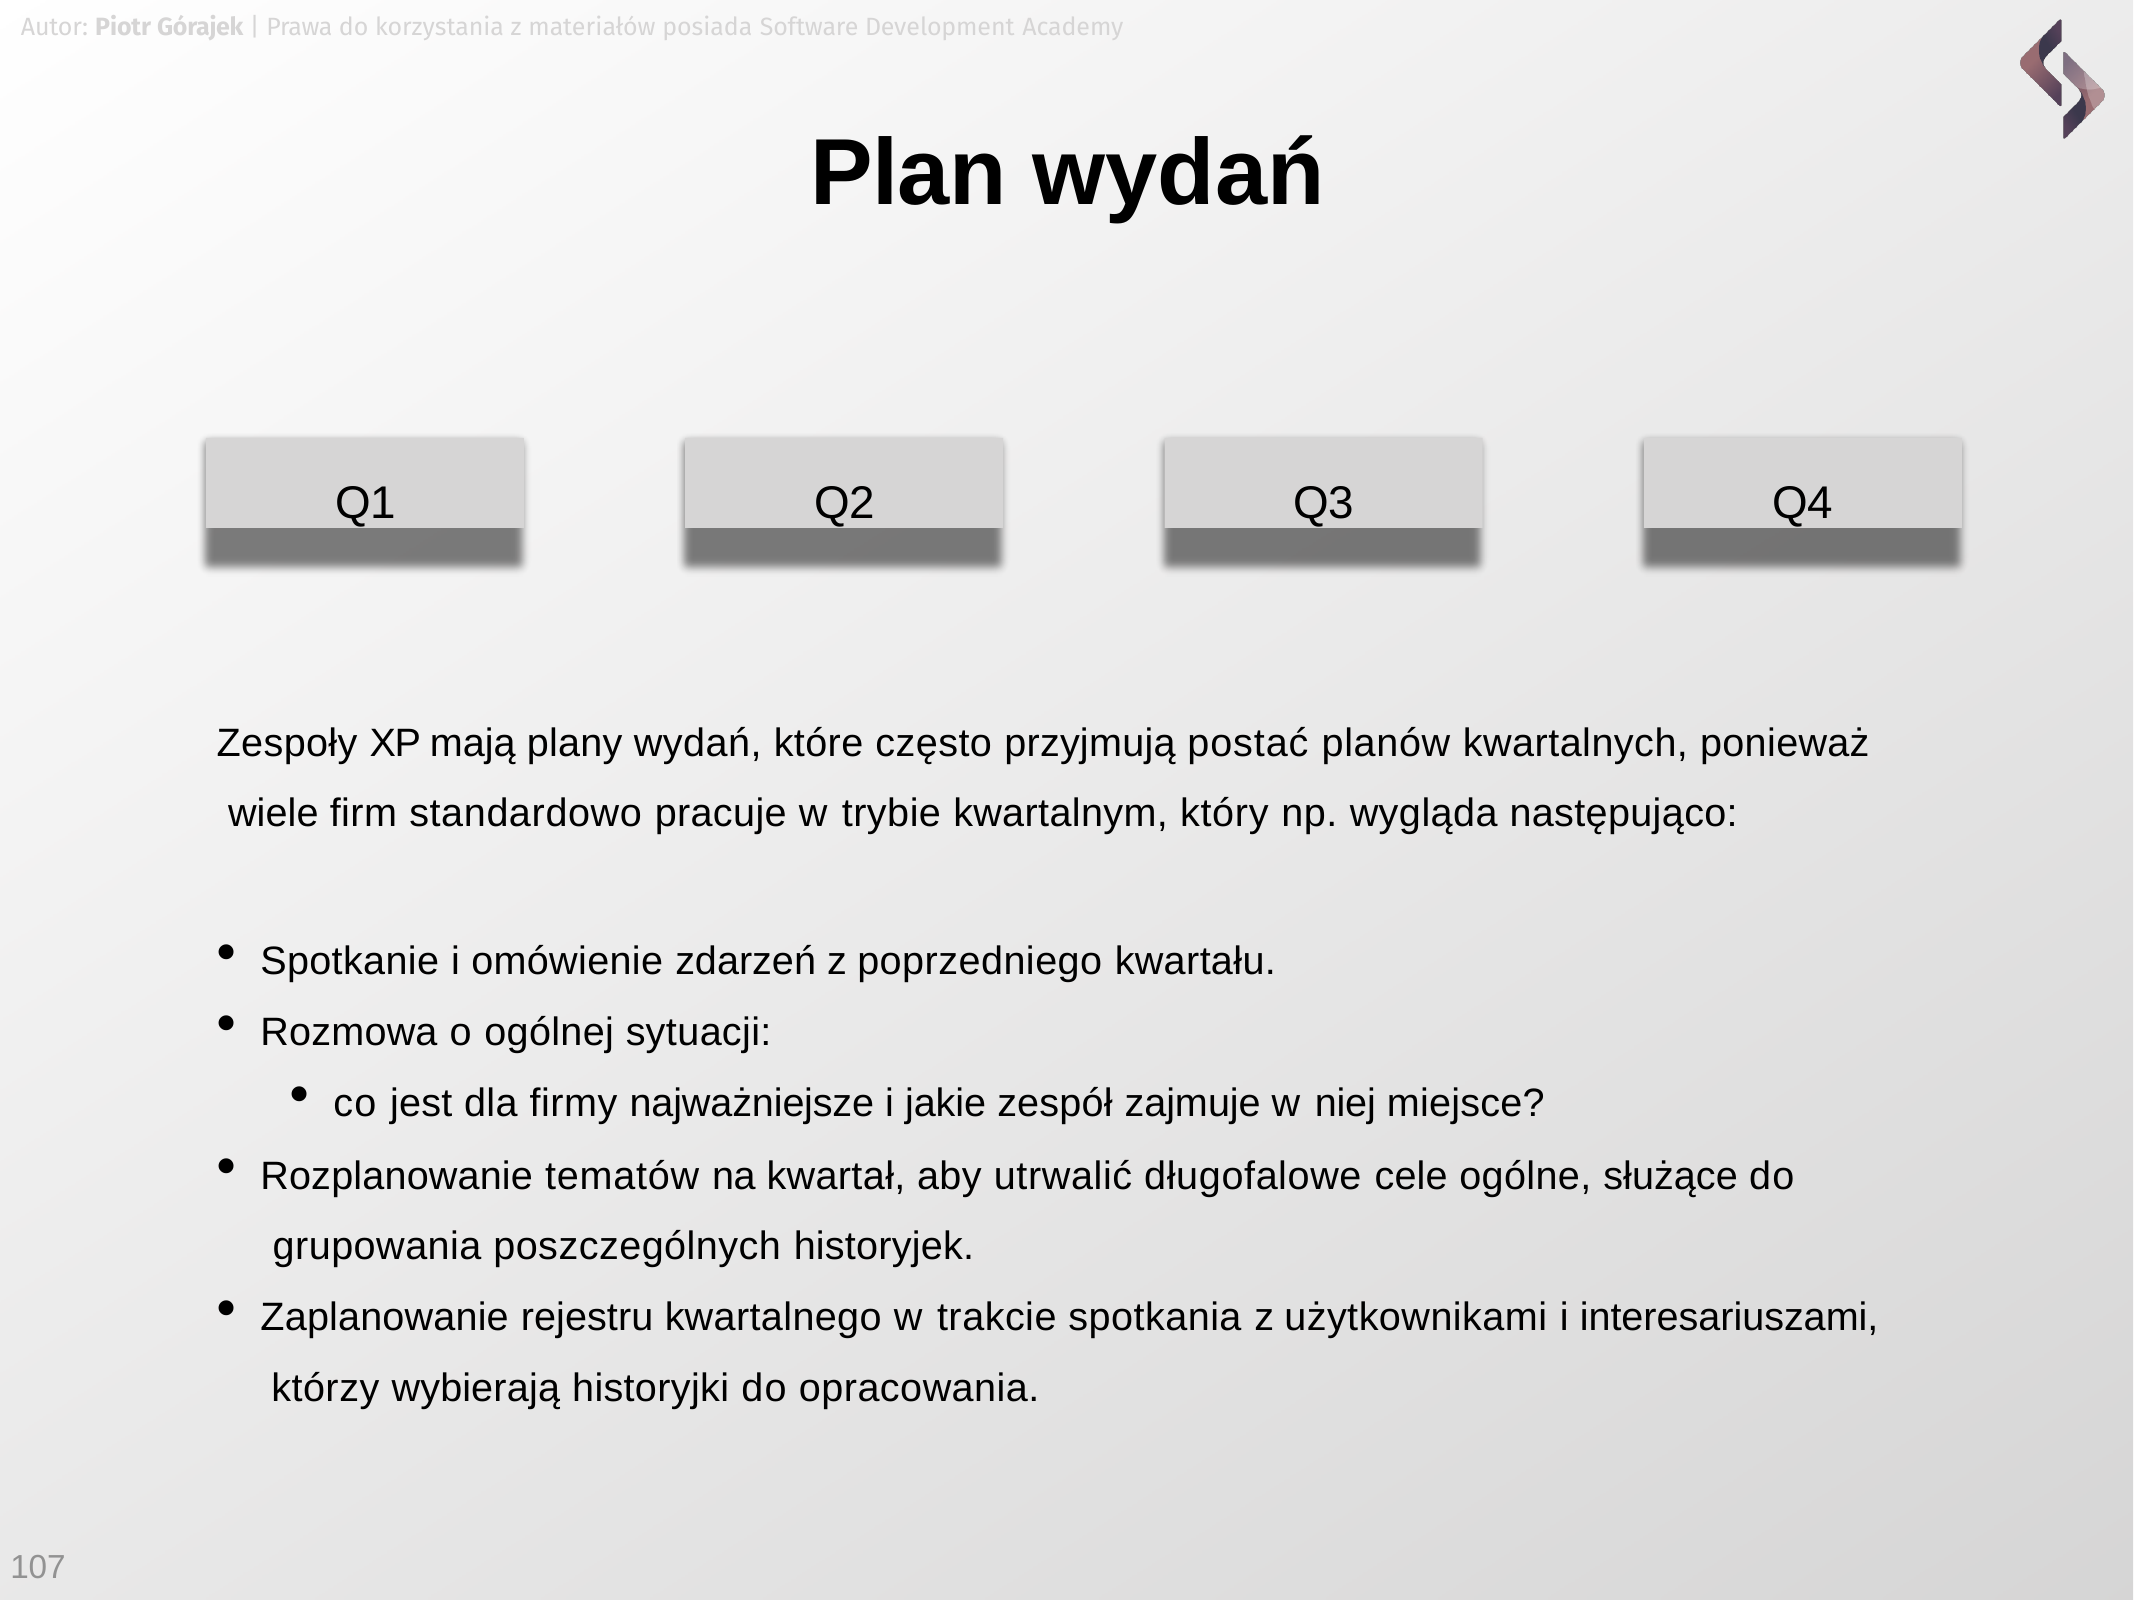

Autor: Piotr Górajek | Prawa do korzystania z materiałów posiada Software Development Academy
# Plan wydań

Q1
Q2
Q3
Q4
Zespoły XP mają plany wydań, które często przyjmują postać planów kwartalnych, ponieważ  wiele firm standardowo pracuje w trybie kwartalnym, który np. wygląda następująco:

Spotkanie i omówienie zdarzeń z poprzedniego kwartału.
Rozmowa o ogólnej sytuacji:
co jest dla firmy najważniejsze i jakie zespół zajmuje w niej miejsce?
Rozplanowanie tematów na kwartał, aby utrwalić długofalowe cele ogólne, służące do  grupowania poszczególnych historyjek.
Zaplanowanie rejestru kwartalnego w trakcie spotkania z użytkownikami i interesariuszami,  którzy wybierają historyjki do opracowania.
107